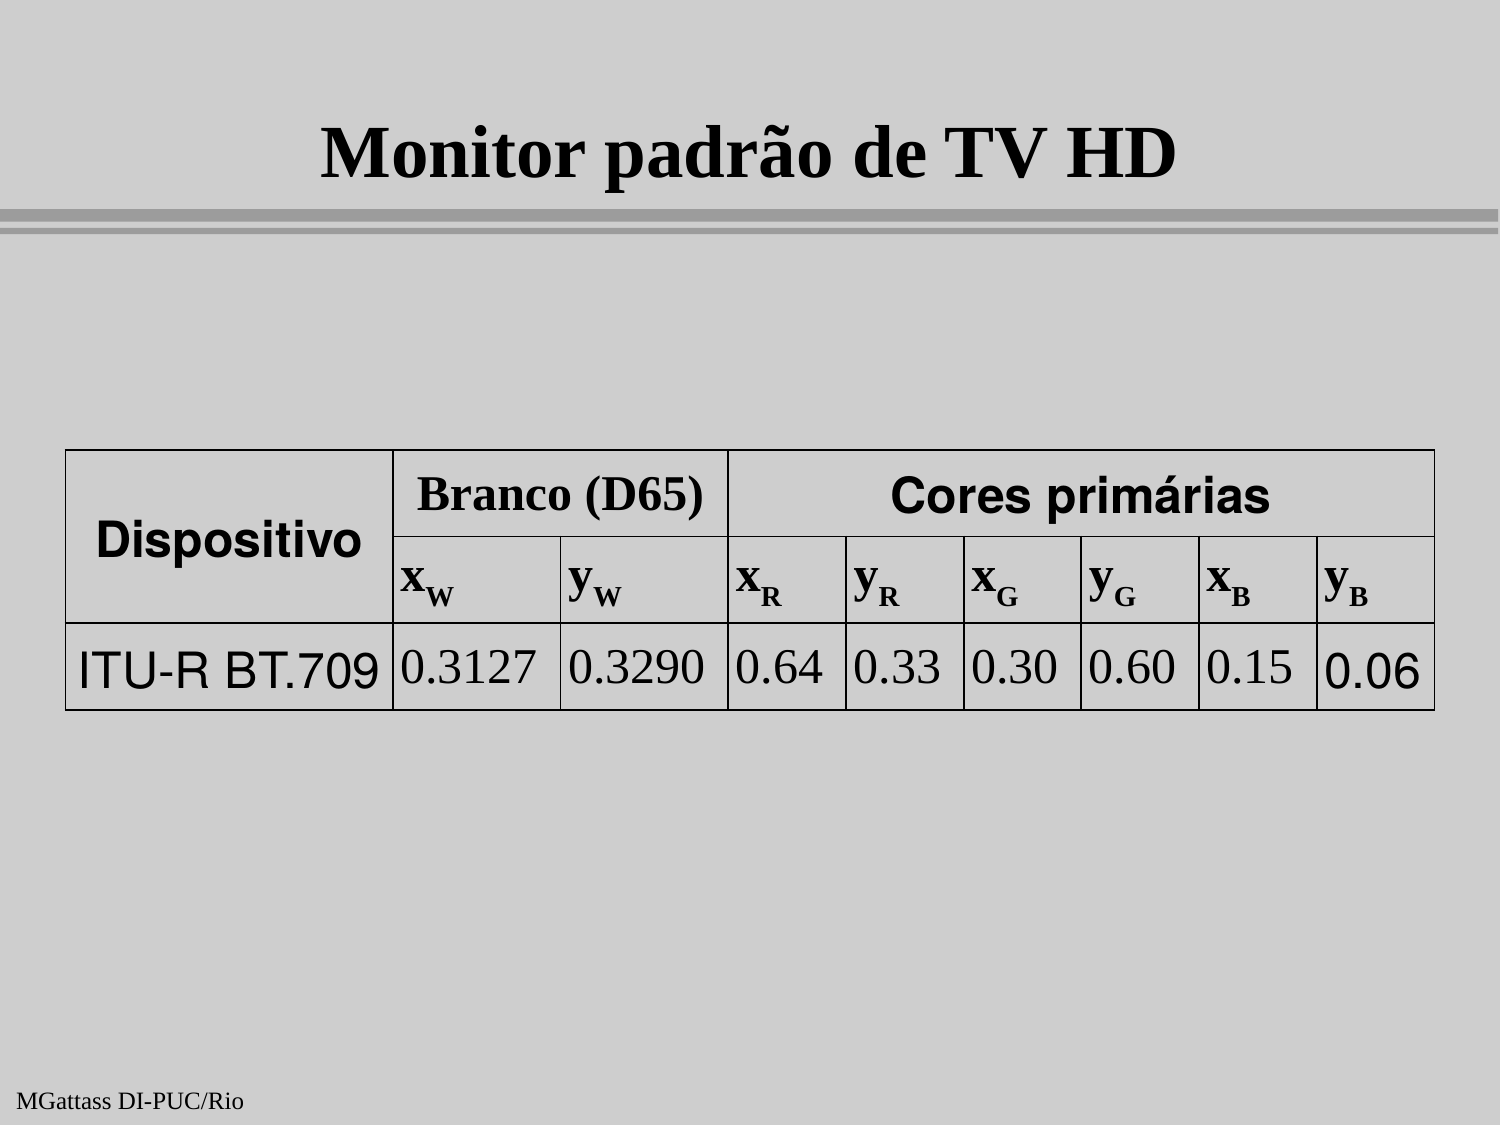

# Monitor padrão de TV HD
| Dispositivo | Branco (D65) |  | Cores primárias |  |  |  |  |  |
| --- | --- | --- | --- | --- | --- | --- | --- | --- |
|  | xW | yW | xR | yR | xG | yG | xB | yB |
| ITU-R BT.709 | 0.3127 | 0.3290 | 0.64 | 0.33 | 0.30 | 0.60 | 0.15 | 0.06 |
MGattass DI-PUC/Rio